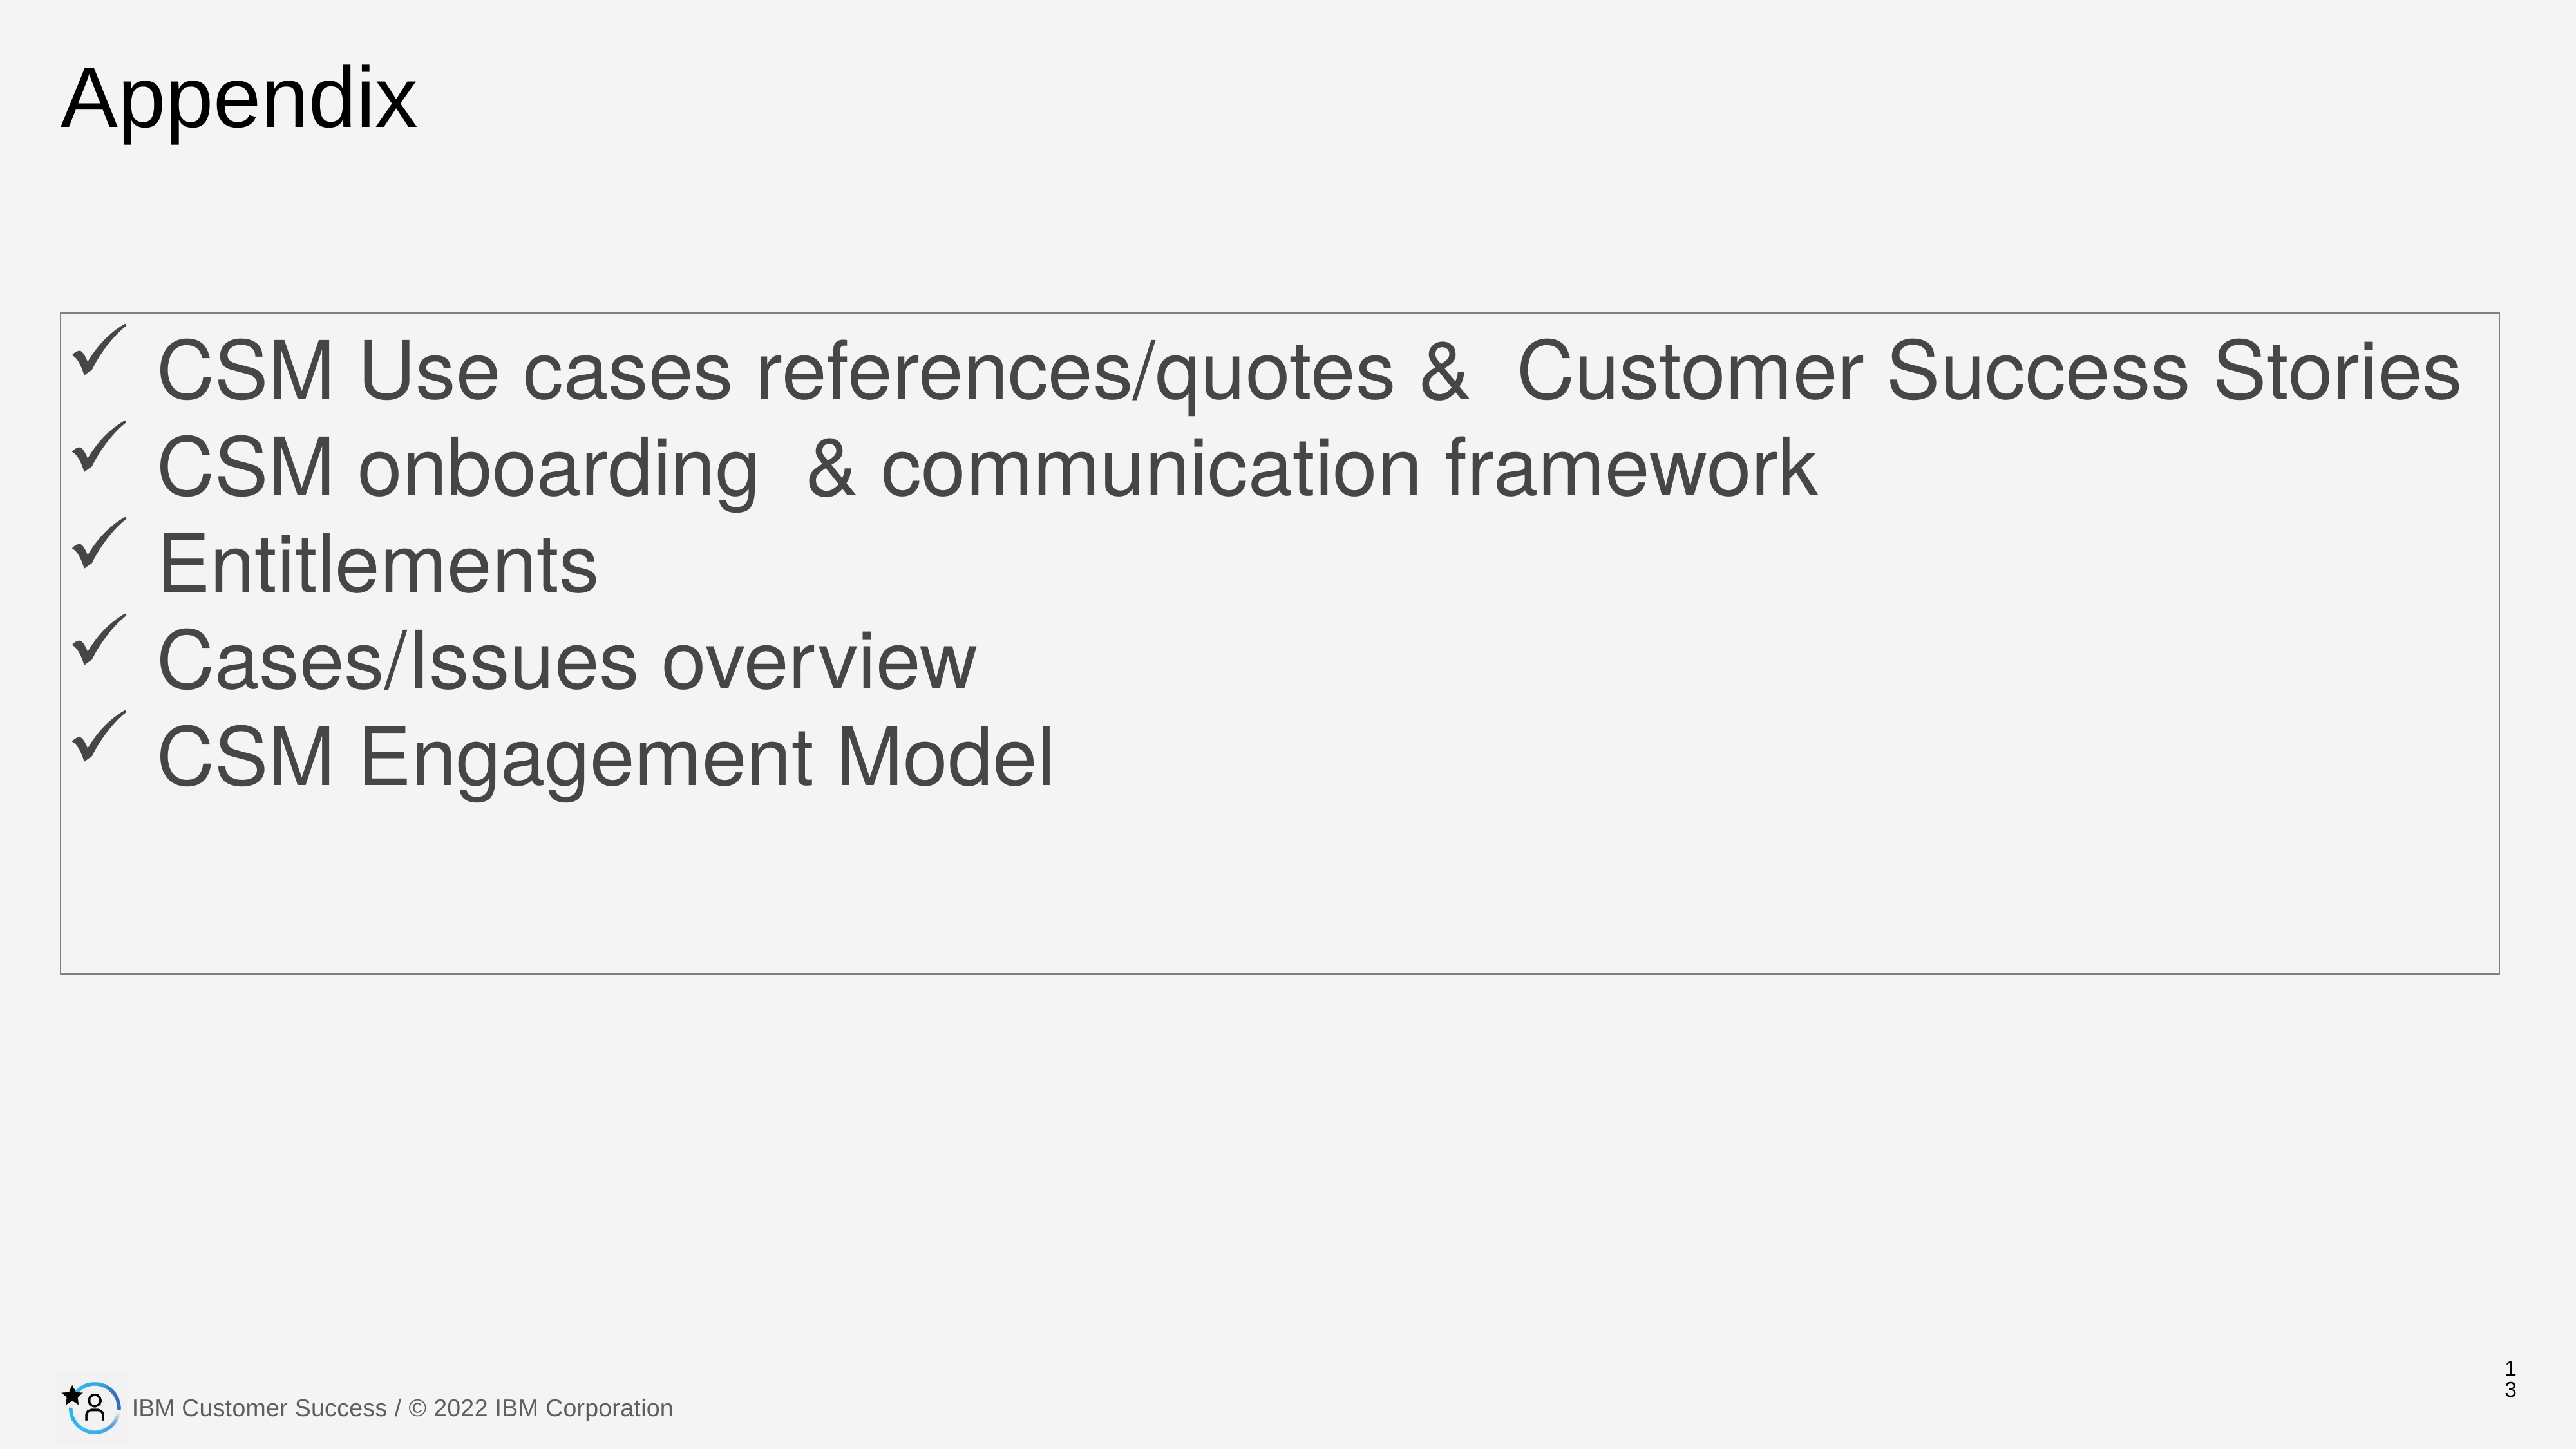

Appendix
CSM Use cases references/quotes &  Customer Success Stories
CSM onboarding  & communication framework
Entitlements
Cases/Issues overview
CSM Engagement Model

13